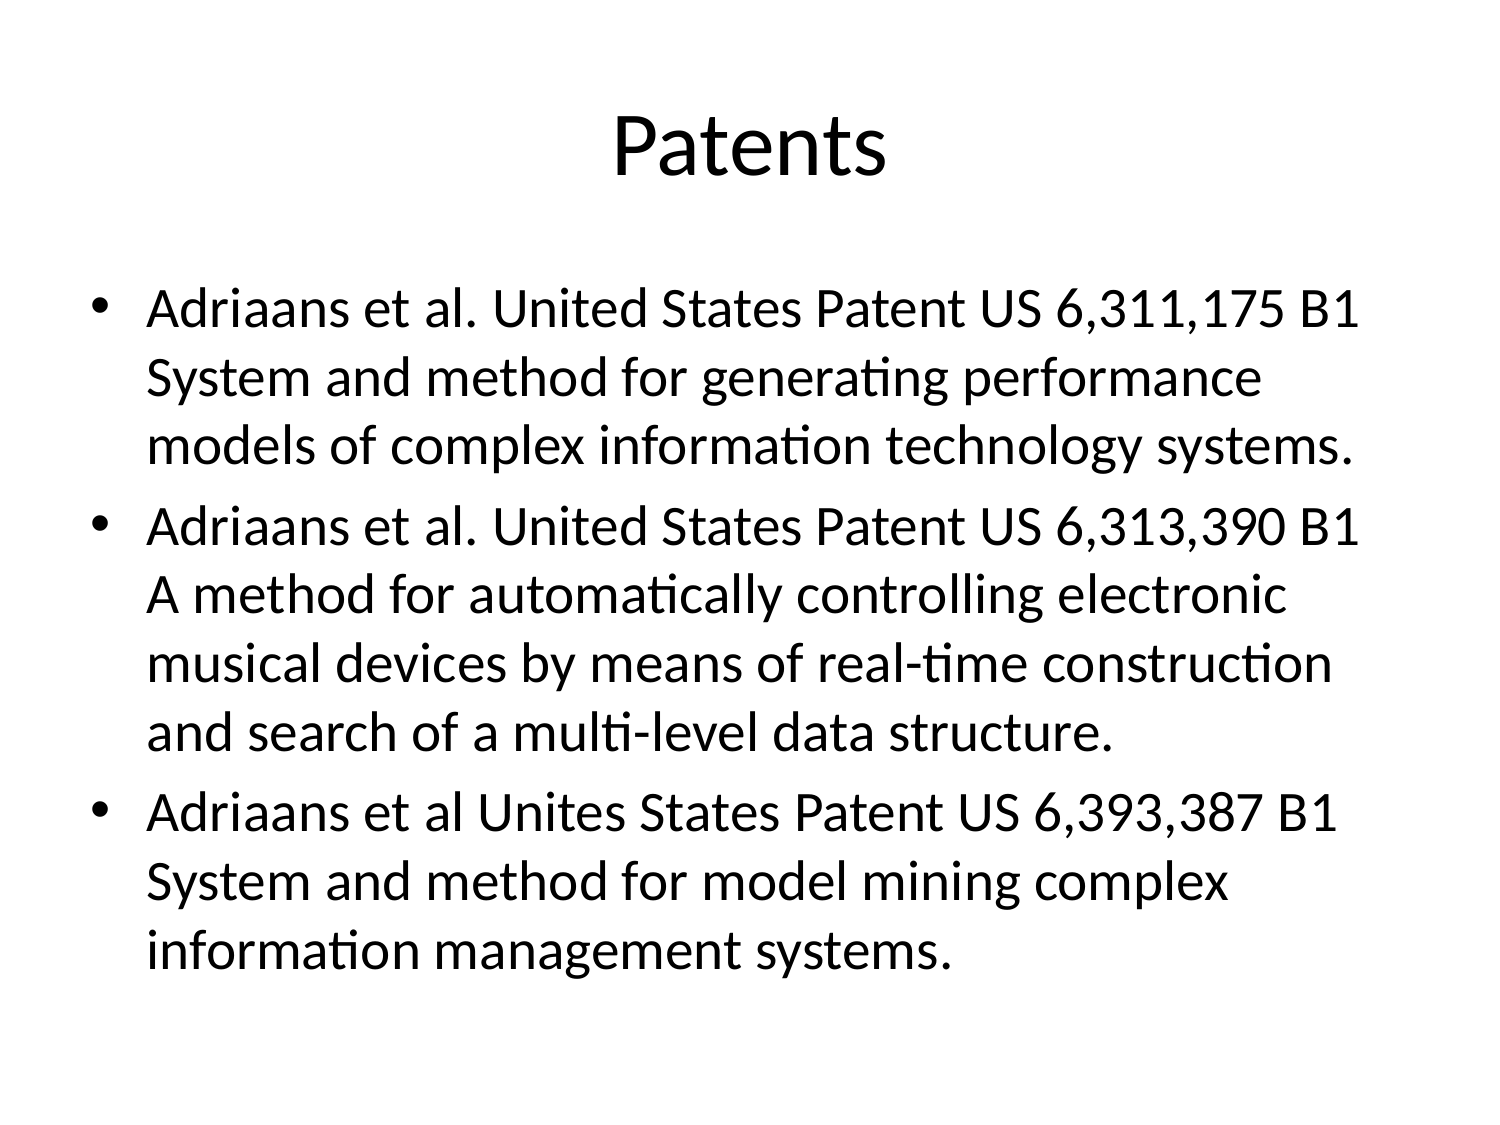

# Patents
Adriaans et al. United States Patent US 6,311,175 B1
System and method for generating performance models of complex information technology systems.
Adriaans et al. United States Patent US 6,313,390 B1
A method for automatically controlling electronic musical devices by means of real-time construction and search of a multi-level data structure.
Adriaans et al Unites States Patent US 6,393,387 B1
System and method for model mining complex information management systems.